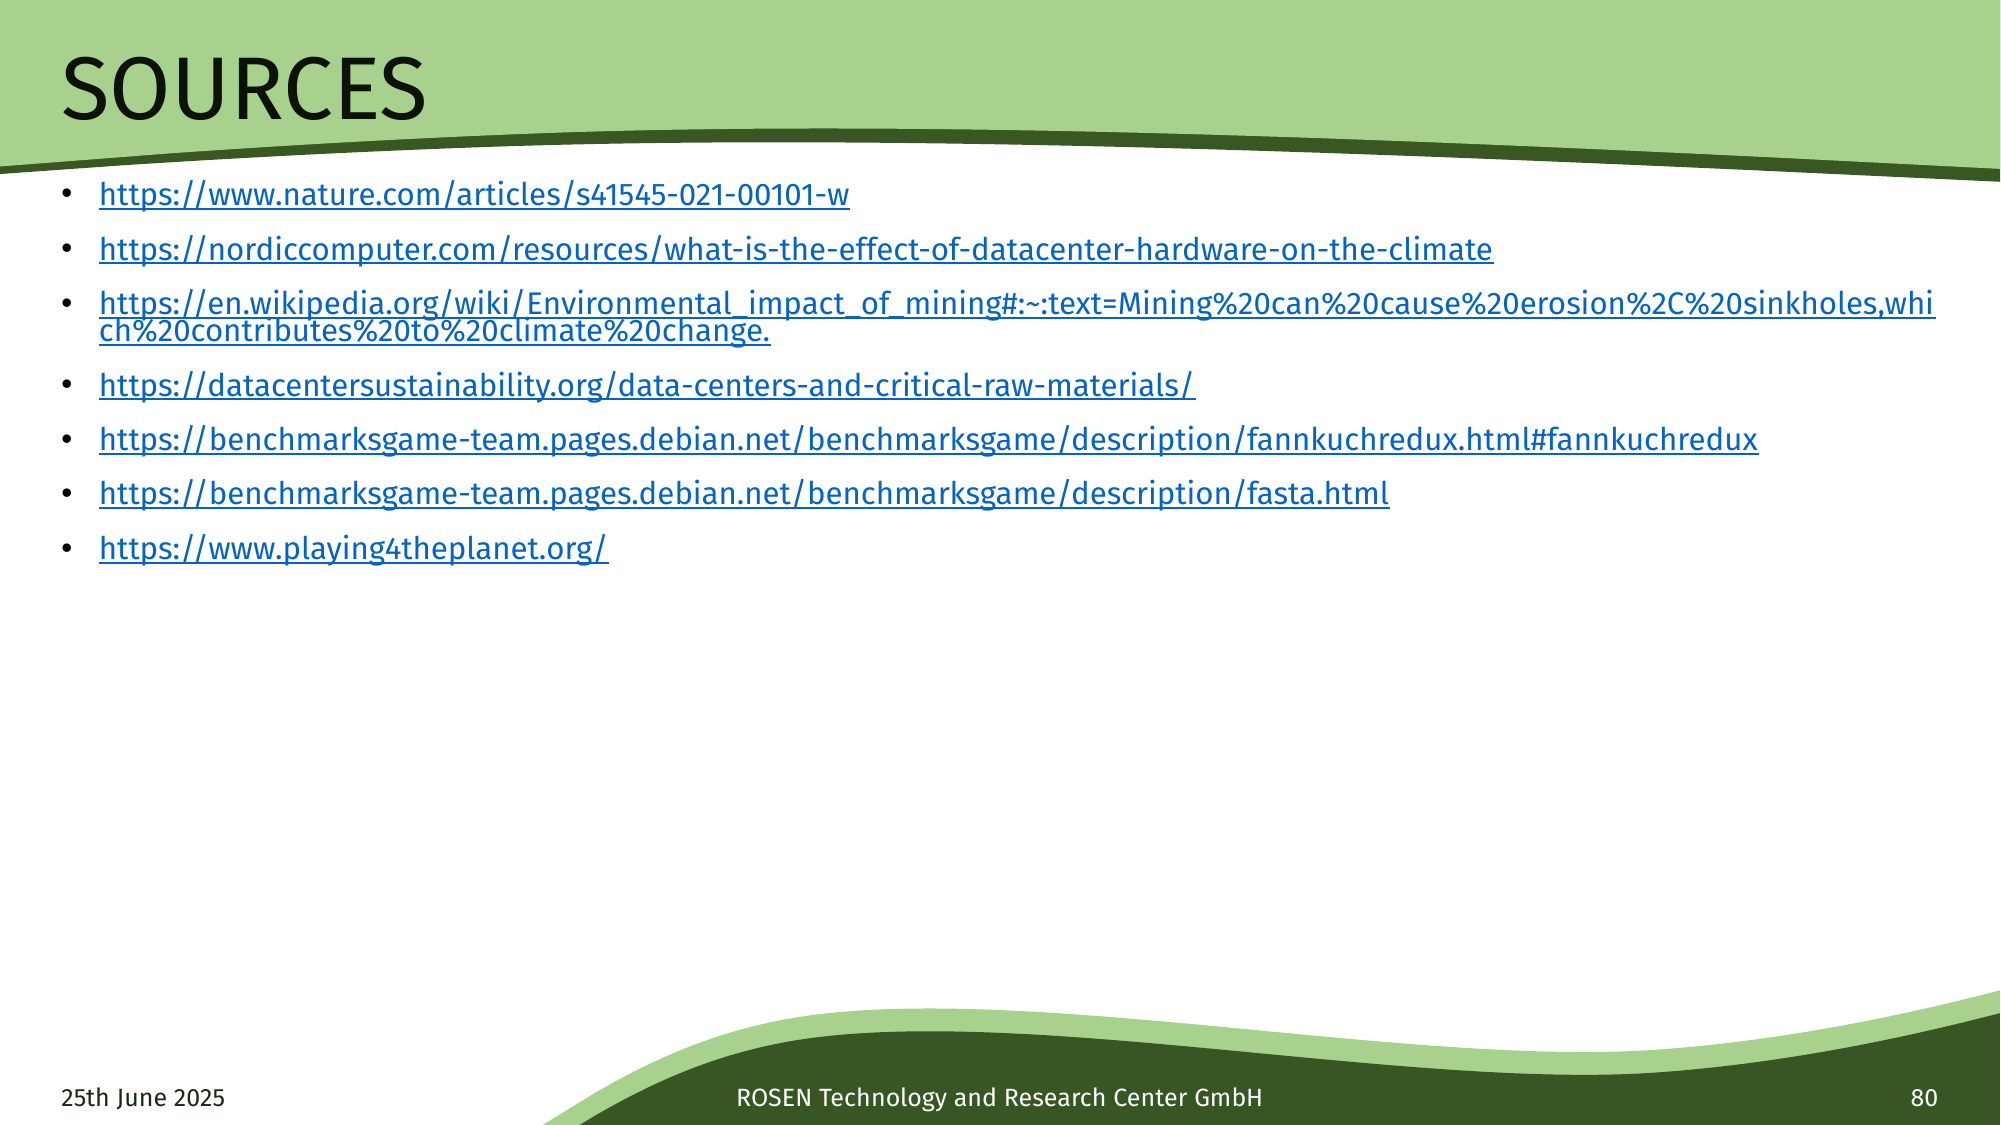

# Sources
https://www.nature.com/articles/s41545-021-00101-w
https://nordiccomputer.com/resources/what-is-the-effect-of-datacenter-hardware-on-the-climate
https://en.wikipedia.org/wiki/Environmental_impact_of_mining#:~:text=Mining%20can%20cause%20erosion%2C%20sinkholes,which%20contributes%20to%20climate%20change.
https://datacentersustainability.org/data-centers-and-critical-raw-materials/
https://benchmarksgame-team.pages.debian.net/benchmarksgame/description/fannkuchredux.html#fannkuchredux
https://benchmarksgame-team.pages.debian.net/benchmarksgame/description/fasta.html
https://www.playing4theplanet.org/
25th June 2025
ROSEN Technology and Research Center GmbH
80